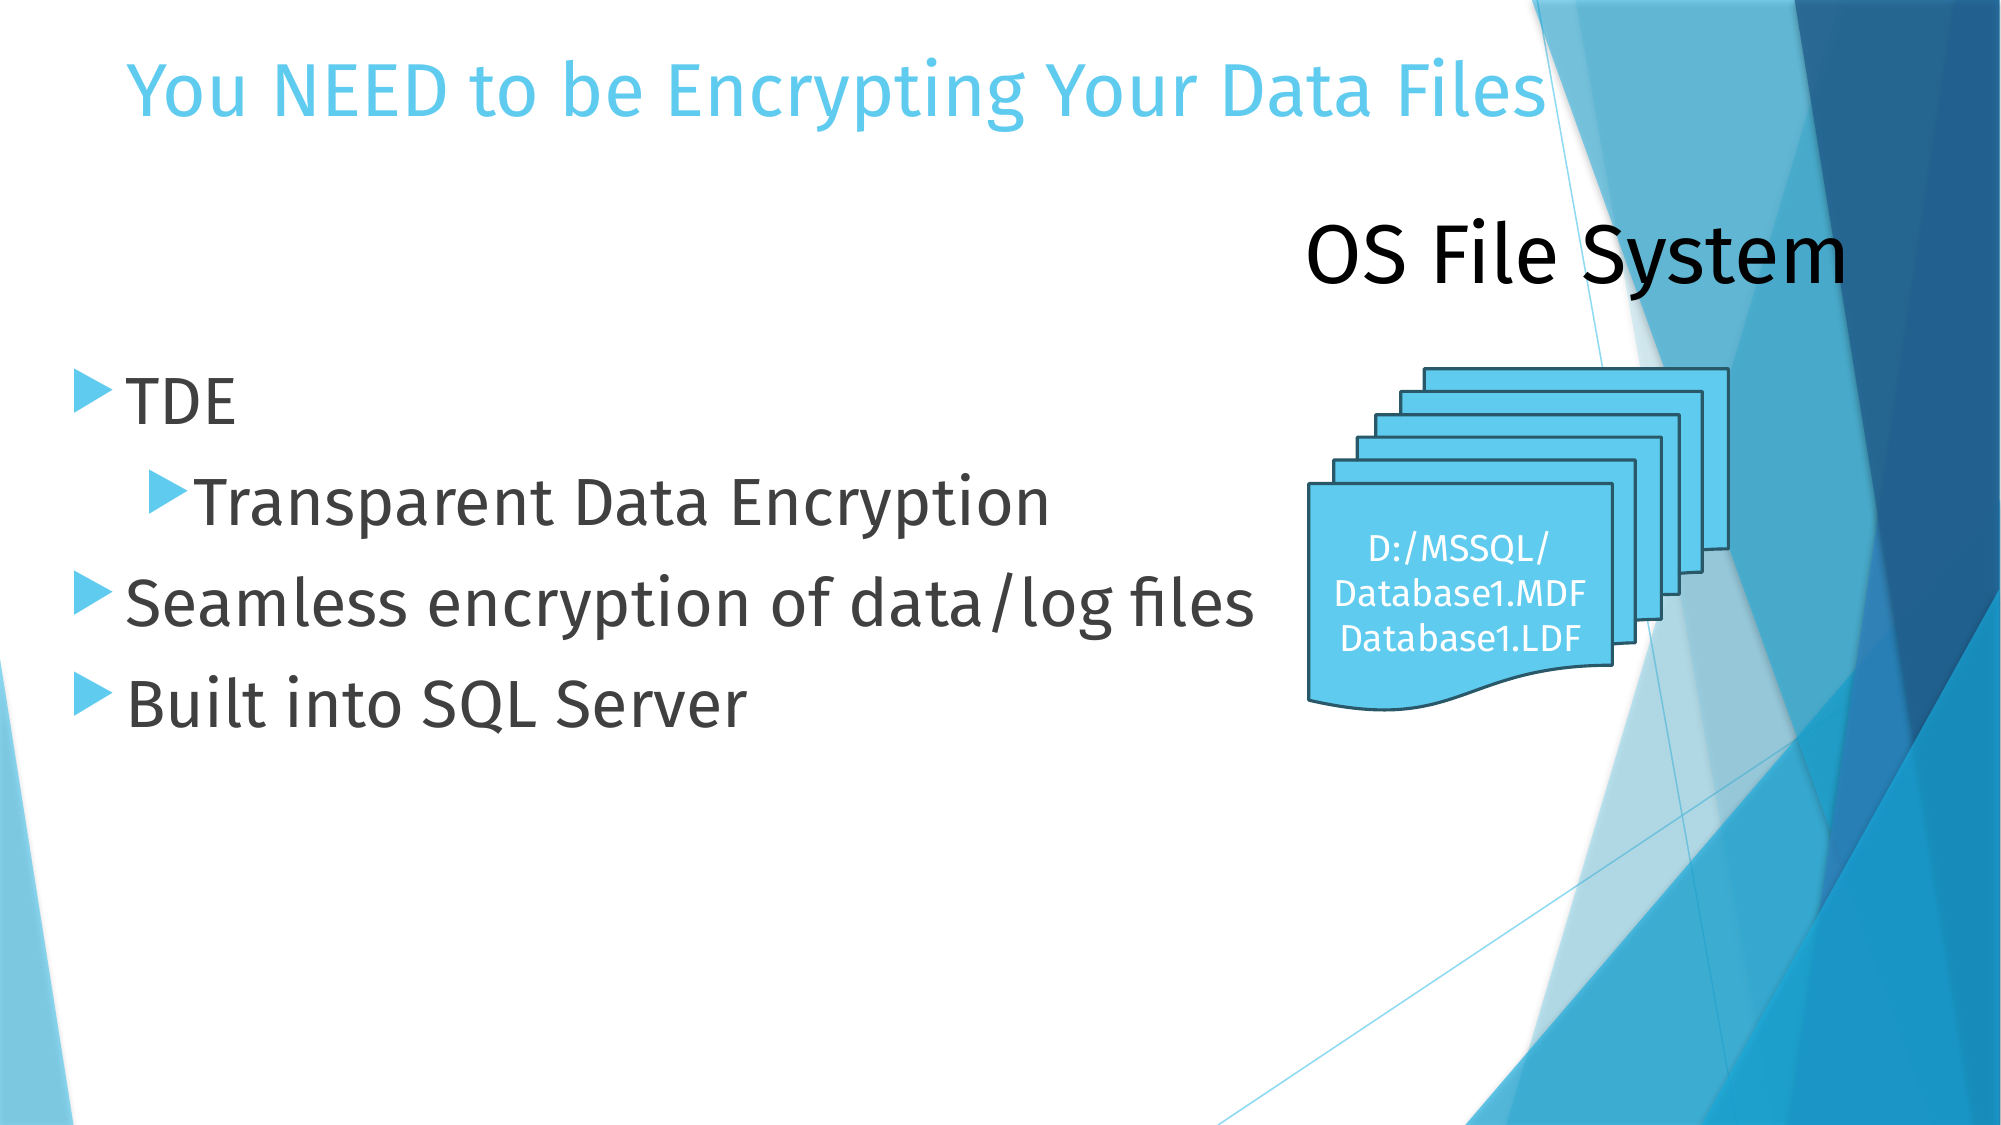

# You NEED to be Encrypting Your Data Files
OS File System
TDE
Transparent Data Encryption
Seamless encryption of data/log files
Built into SQL Server

D:/MSSQL/
Database1.MDF
Database1.LDF